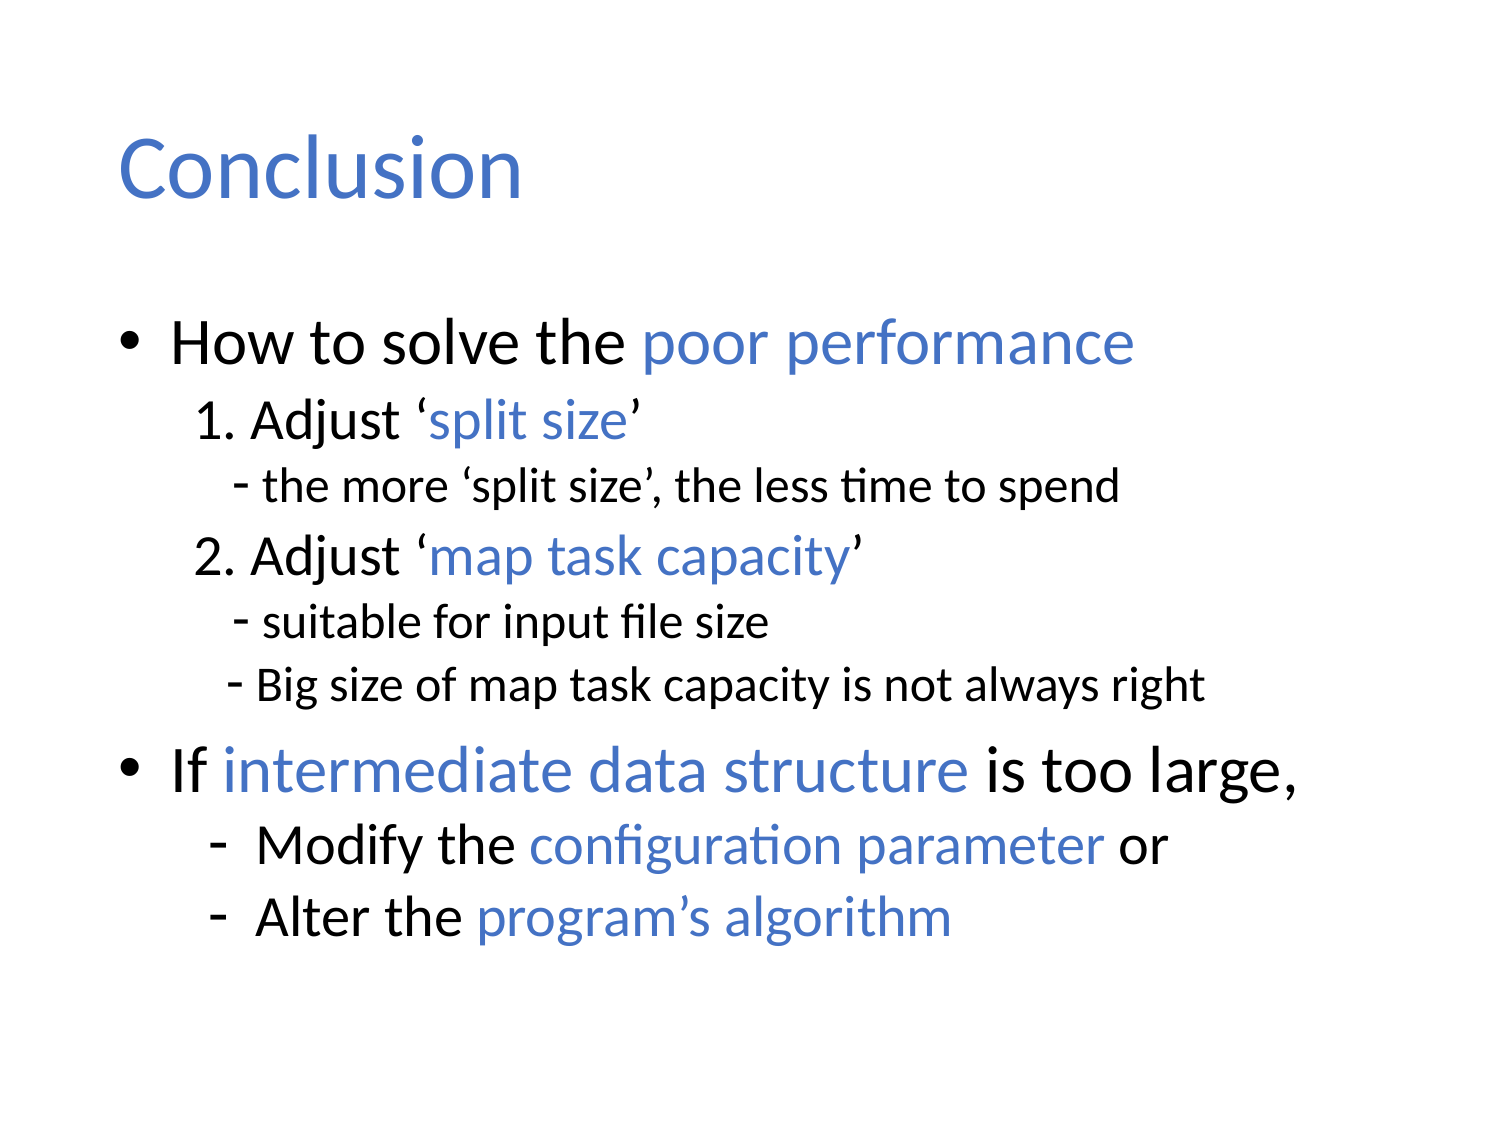

# Conclusion
 How to solve the poor performance
1. Adjust ‘split size’
   - the more ‘split size’, the less time to spend
2. Adjust ‘map task capacity’
   - suitable for input file size
   - Big size of map task capacity is not always right
 If intermediate data structure is too large,
    -  Modify the configuration parameter or
    -  Alter the program’s algorithm